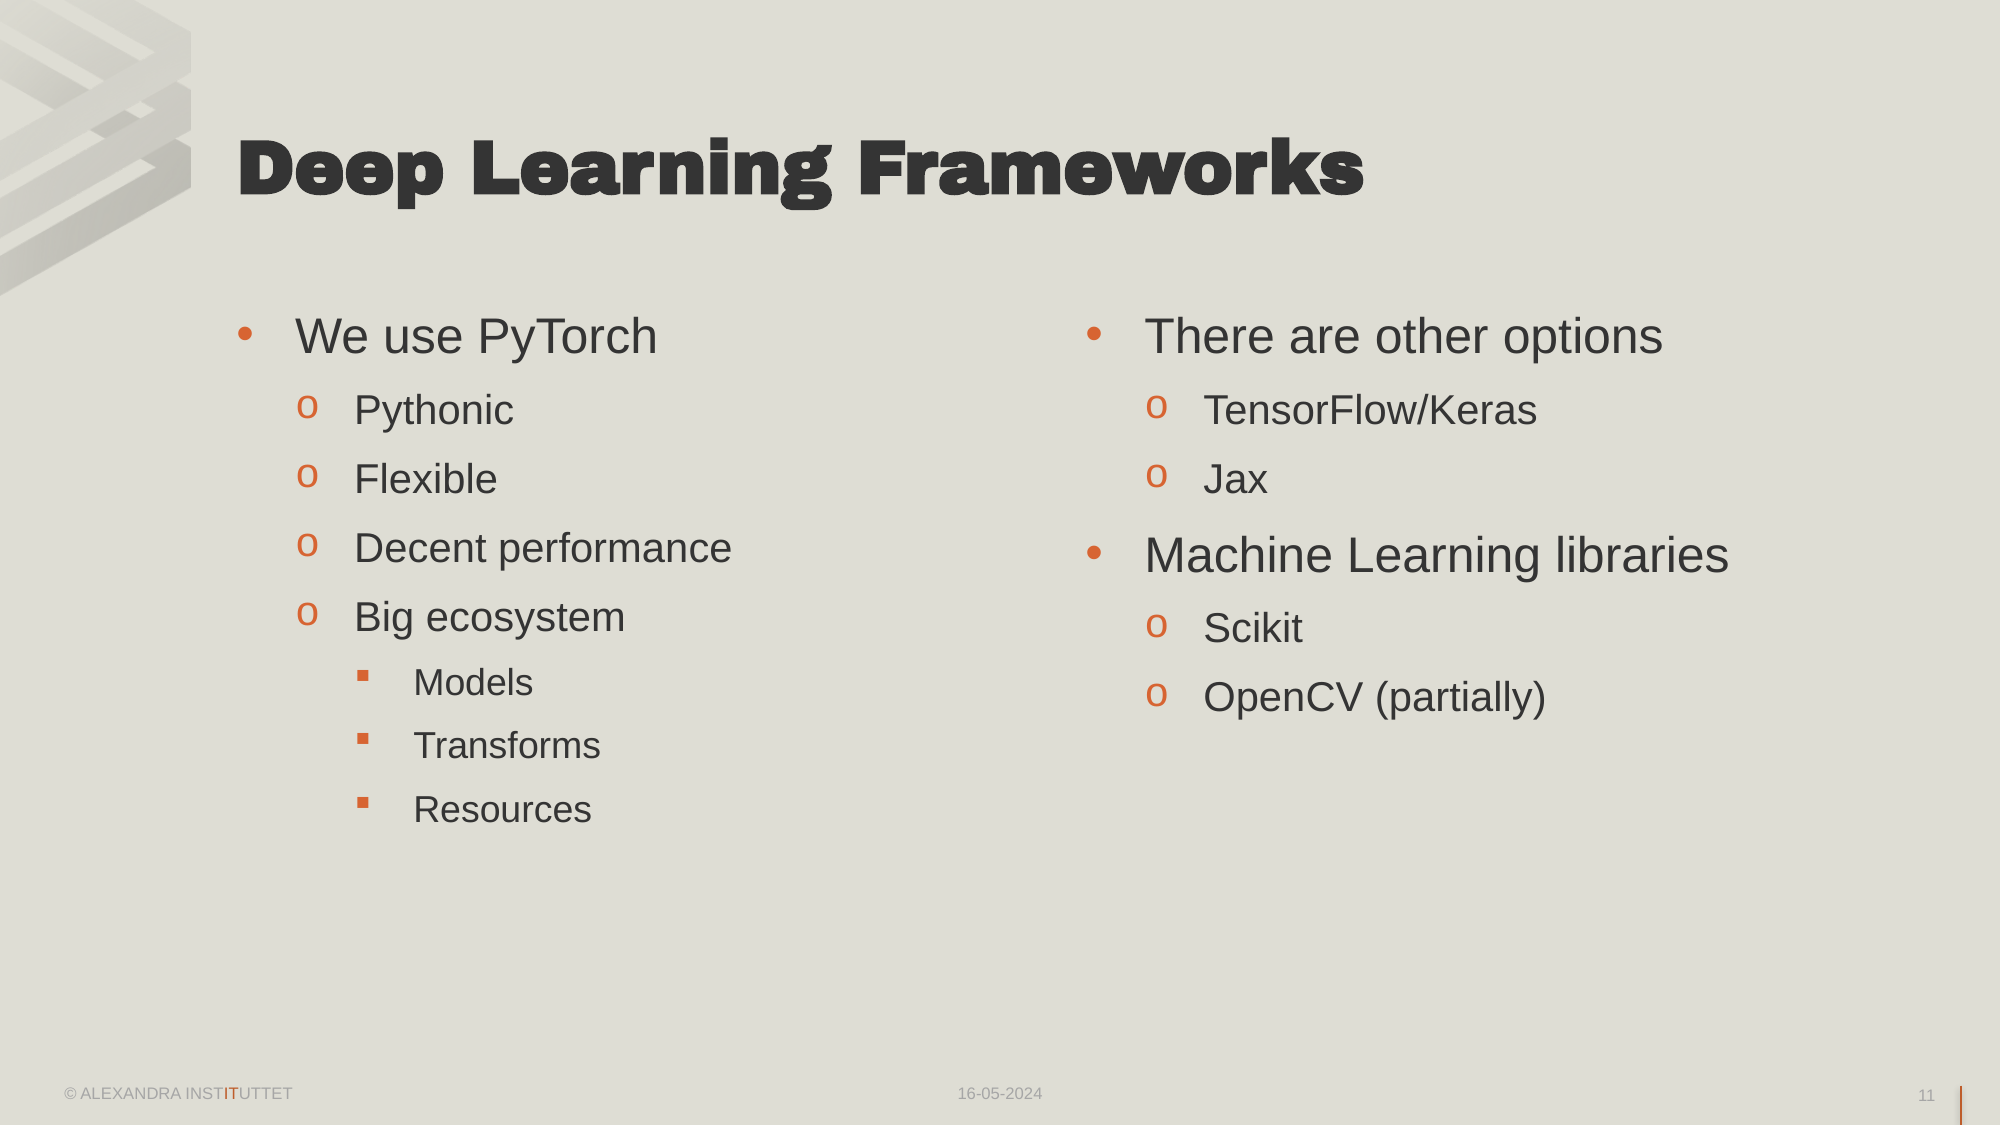

# Deep Learning Frameworks
We use PyTorch
Pythonic
Flexible
Decent performance
Big ecosystem
Models
Transforms
Resources
There are other options
TensorFlow/Keras
Jax
Machine Learning libraries
Scikit
OpenCV (partially)
© ALEXANDRA INSTITUTTET
16-05-2024
11